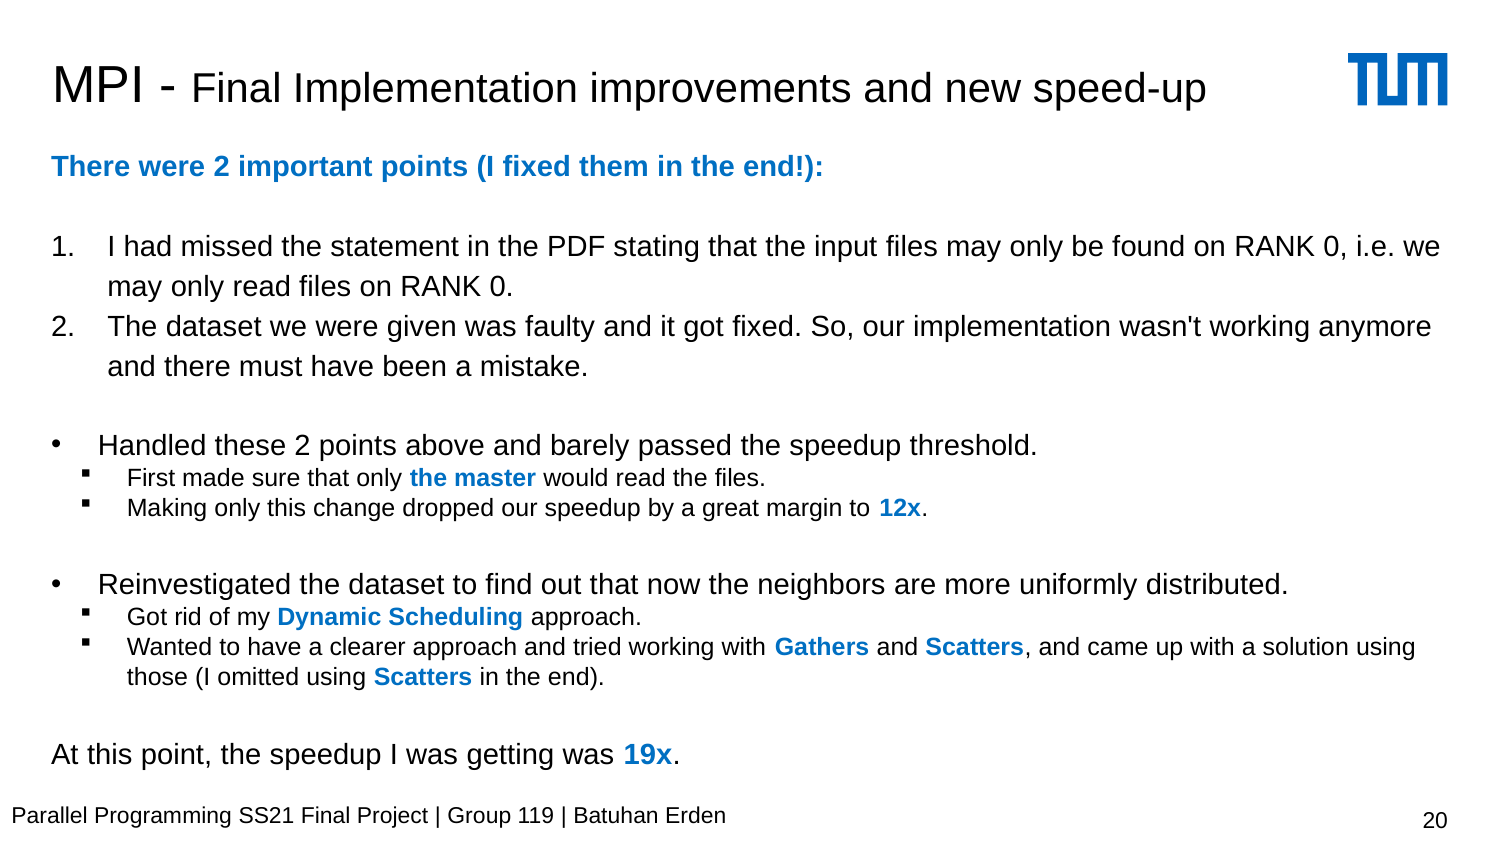

MPI - Final Implementation improvements and new speed-up
There were 2 important points (I fixed them in the end!):

I had missed the statement in the PDF stating that the input files may only be found on RANK 0, i.e. we may only read files on RANK 0.
The dataset we were given was faulty and it got fixed. So, our implementation wasn't working anymore and there must have been a mistake.

Handled these 2 points above and barely passed the speedup threshold.
First made sure that only the master would read the files.
Making only this change dropped our speedup by a great margin to 12x.

Reinvestigated the dataset to find out that now the neighbors are more uniformly distributed.
Got rid of my Dynamic Scheduling approach.
Wanted to have a clearer approach and tried working with Gathers and Scatters, and came up with a solution using those (I omitted using Scatters in the end).

At this point, the speedup I was getting was 19x.

Parallel Programming SS21 Final Project | Group 119 | Batuhan Erden
20